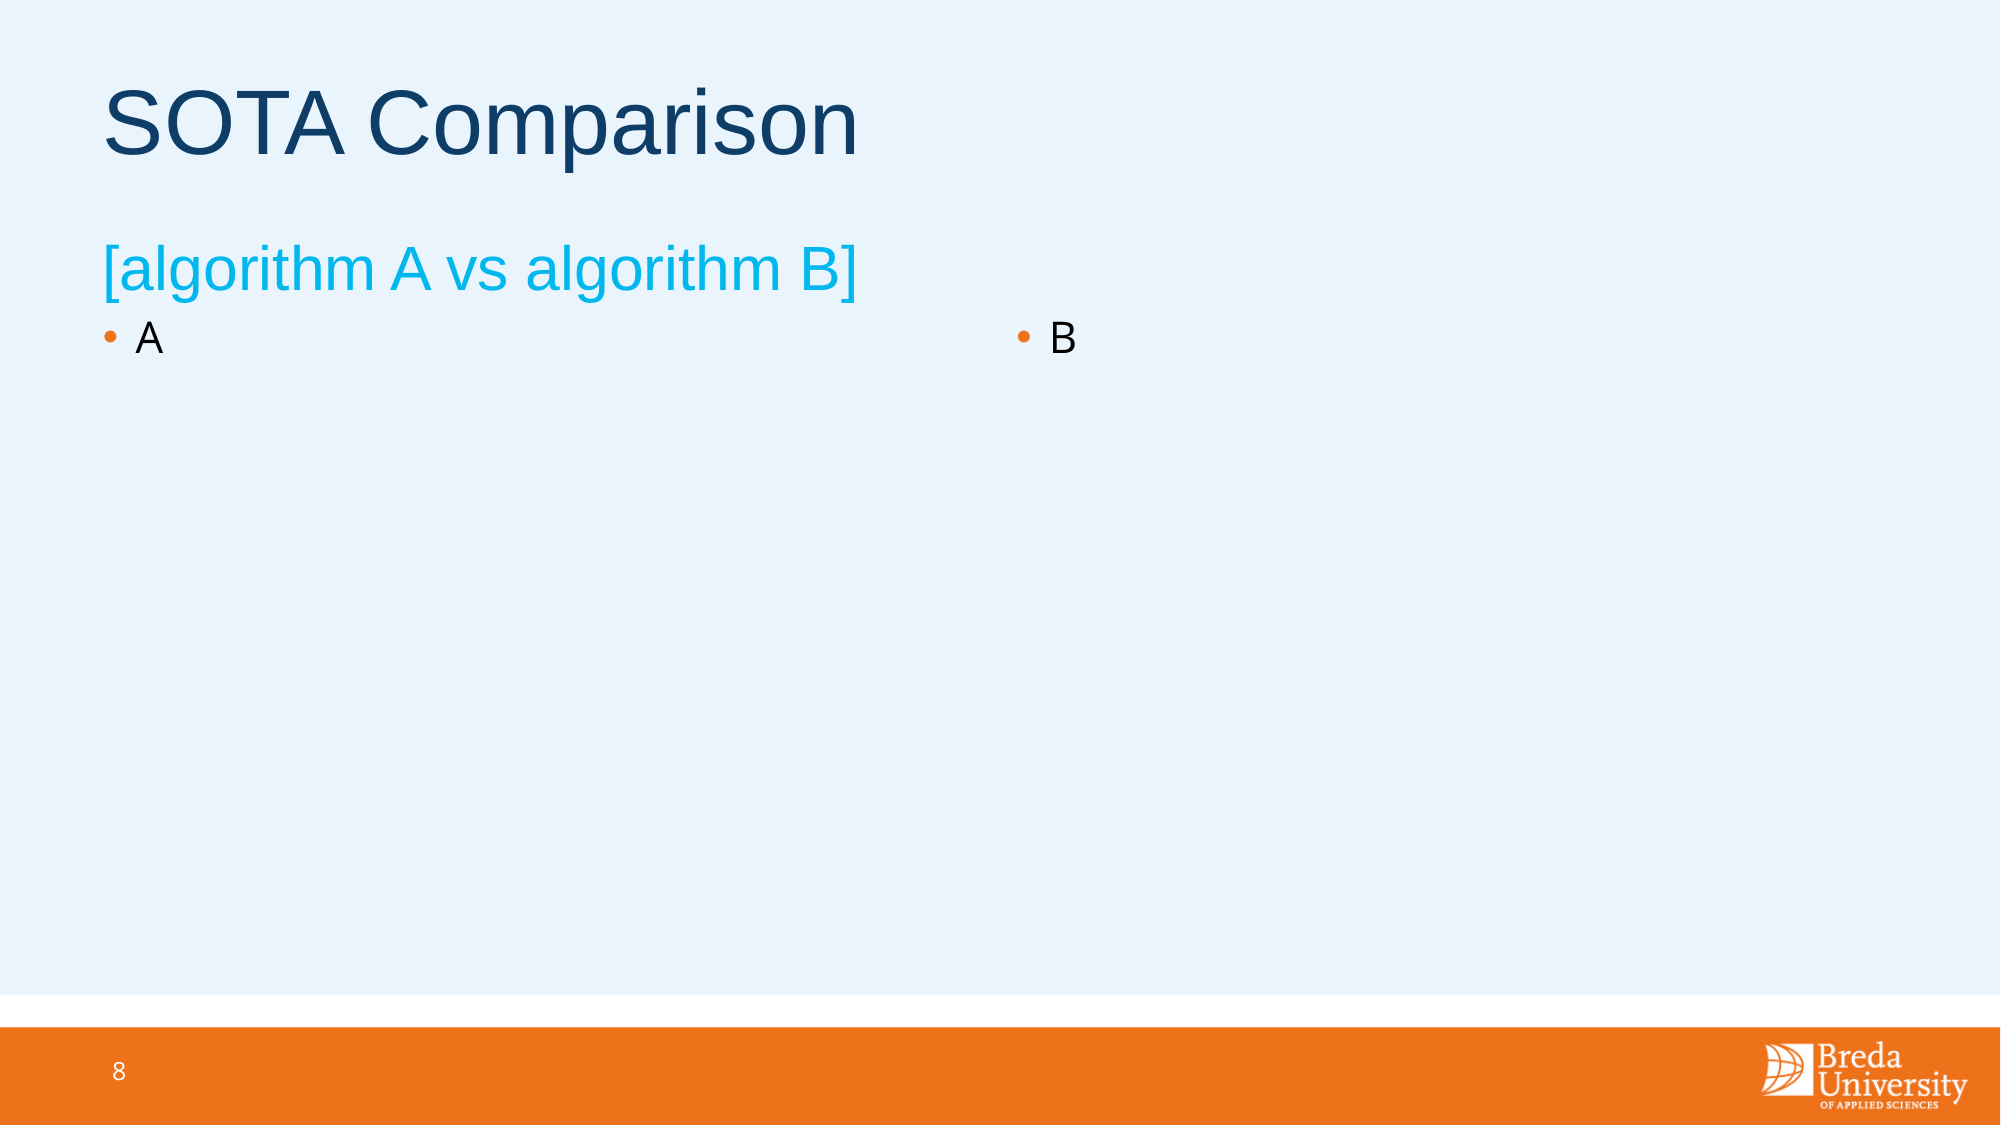

# SOTA Comparison
[algorithm A vs algorithm B]
A
B
8